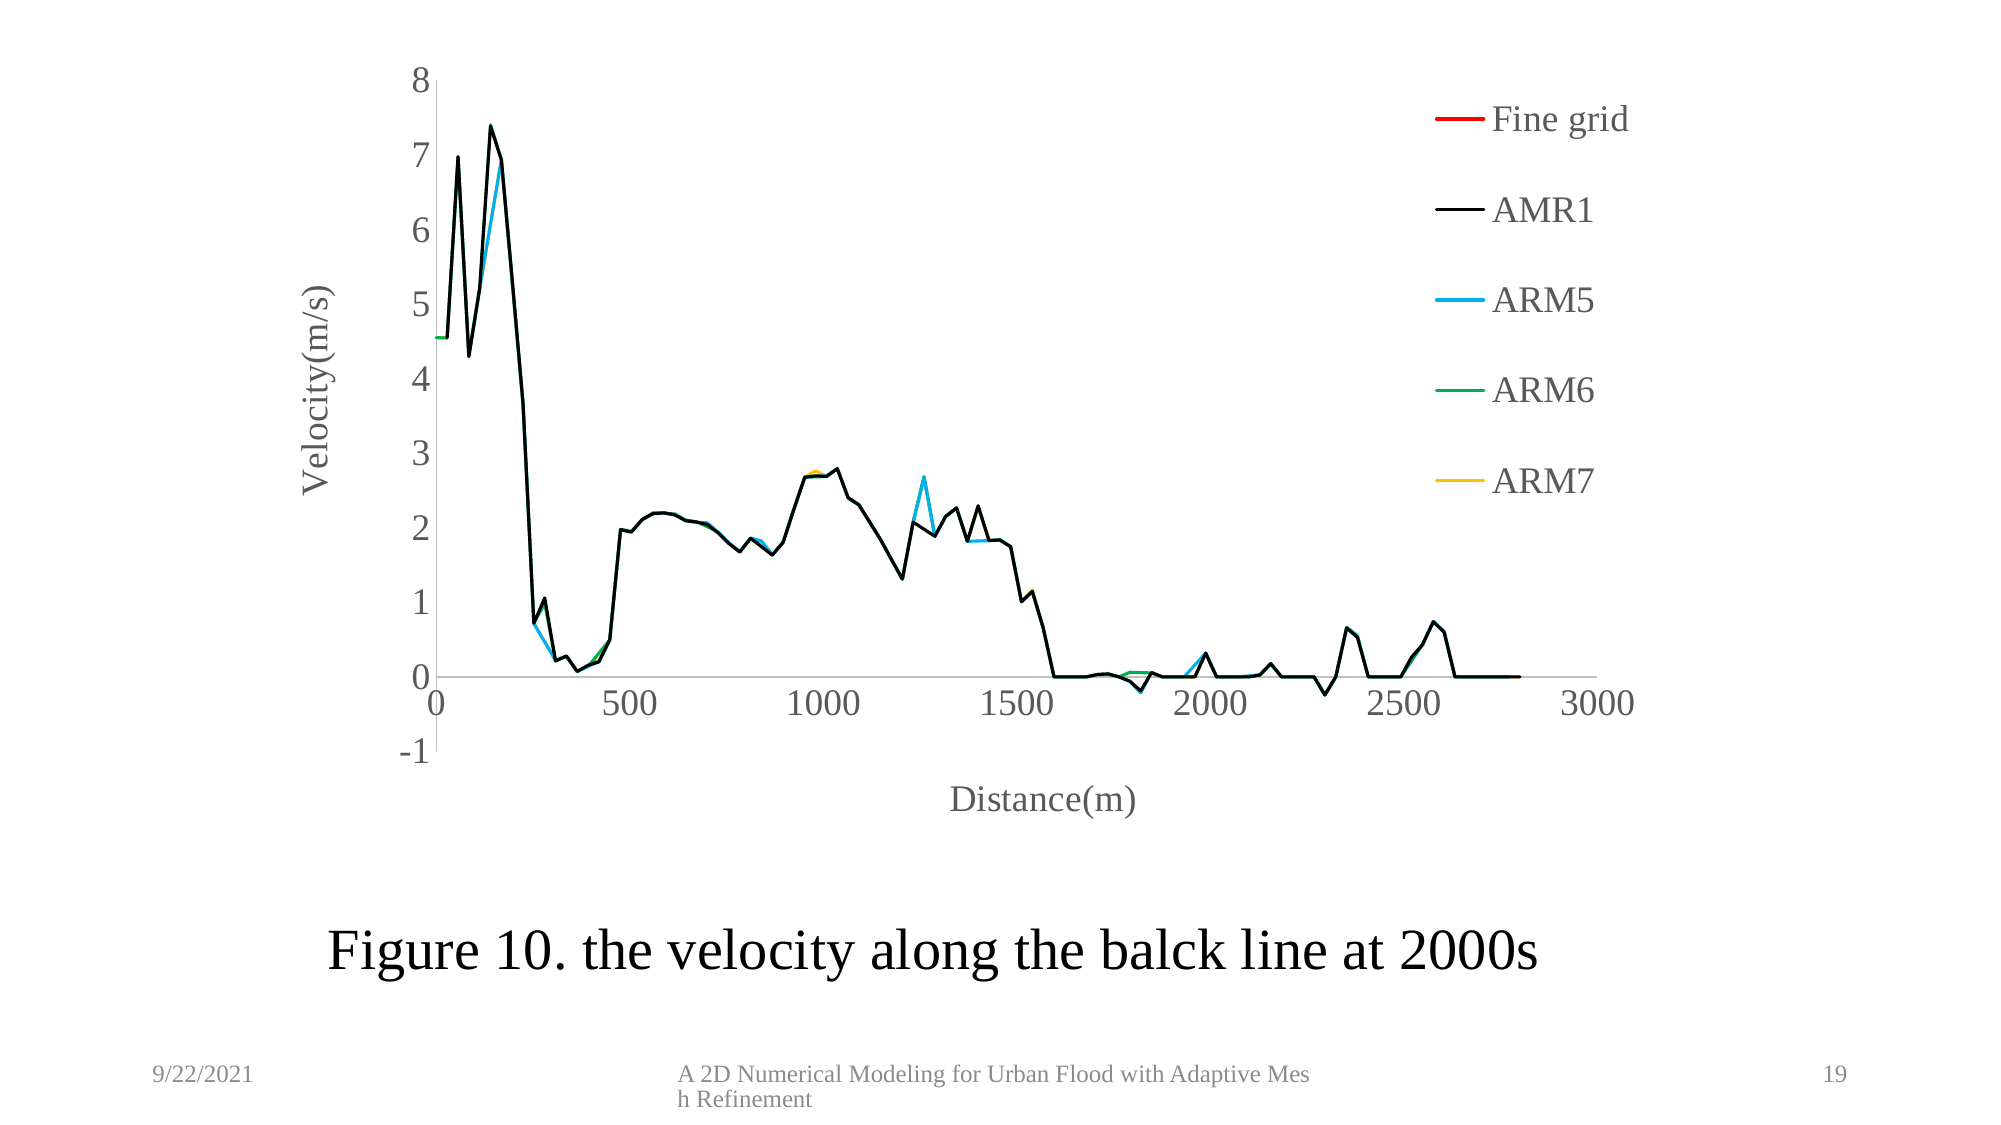

### Chart

| Category |  |  |  |  |  |
|---|---|---|---|---|---|
Figure 10. the velocity along the balck line at 2000s
9/22/2021
A 2D Numerical Modeling for Urban Flood with Adaptive Mesh Refinement
19